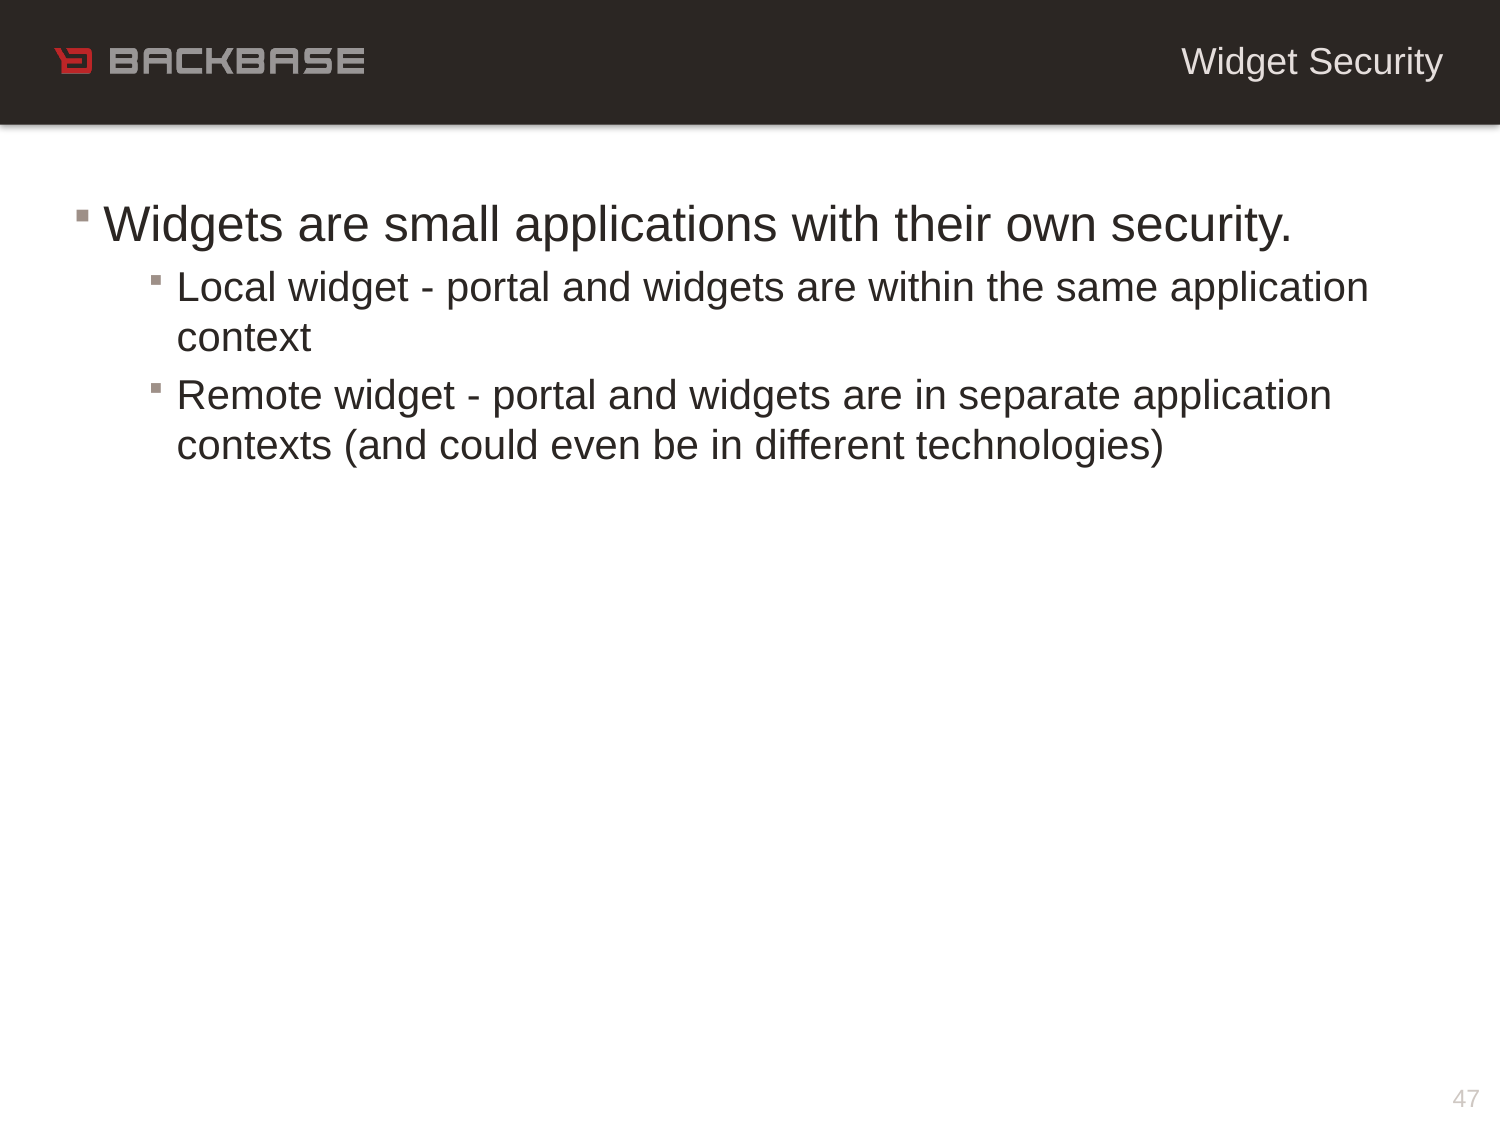

Widget Security
Widgets are small applications with their own security.
Local widget - portal and widgets are within the same application context
Remote widget - portal and widgets are in separate application contexts (and could even be in different technologies)

47